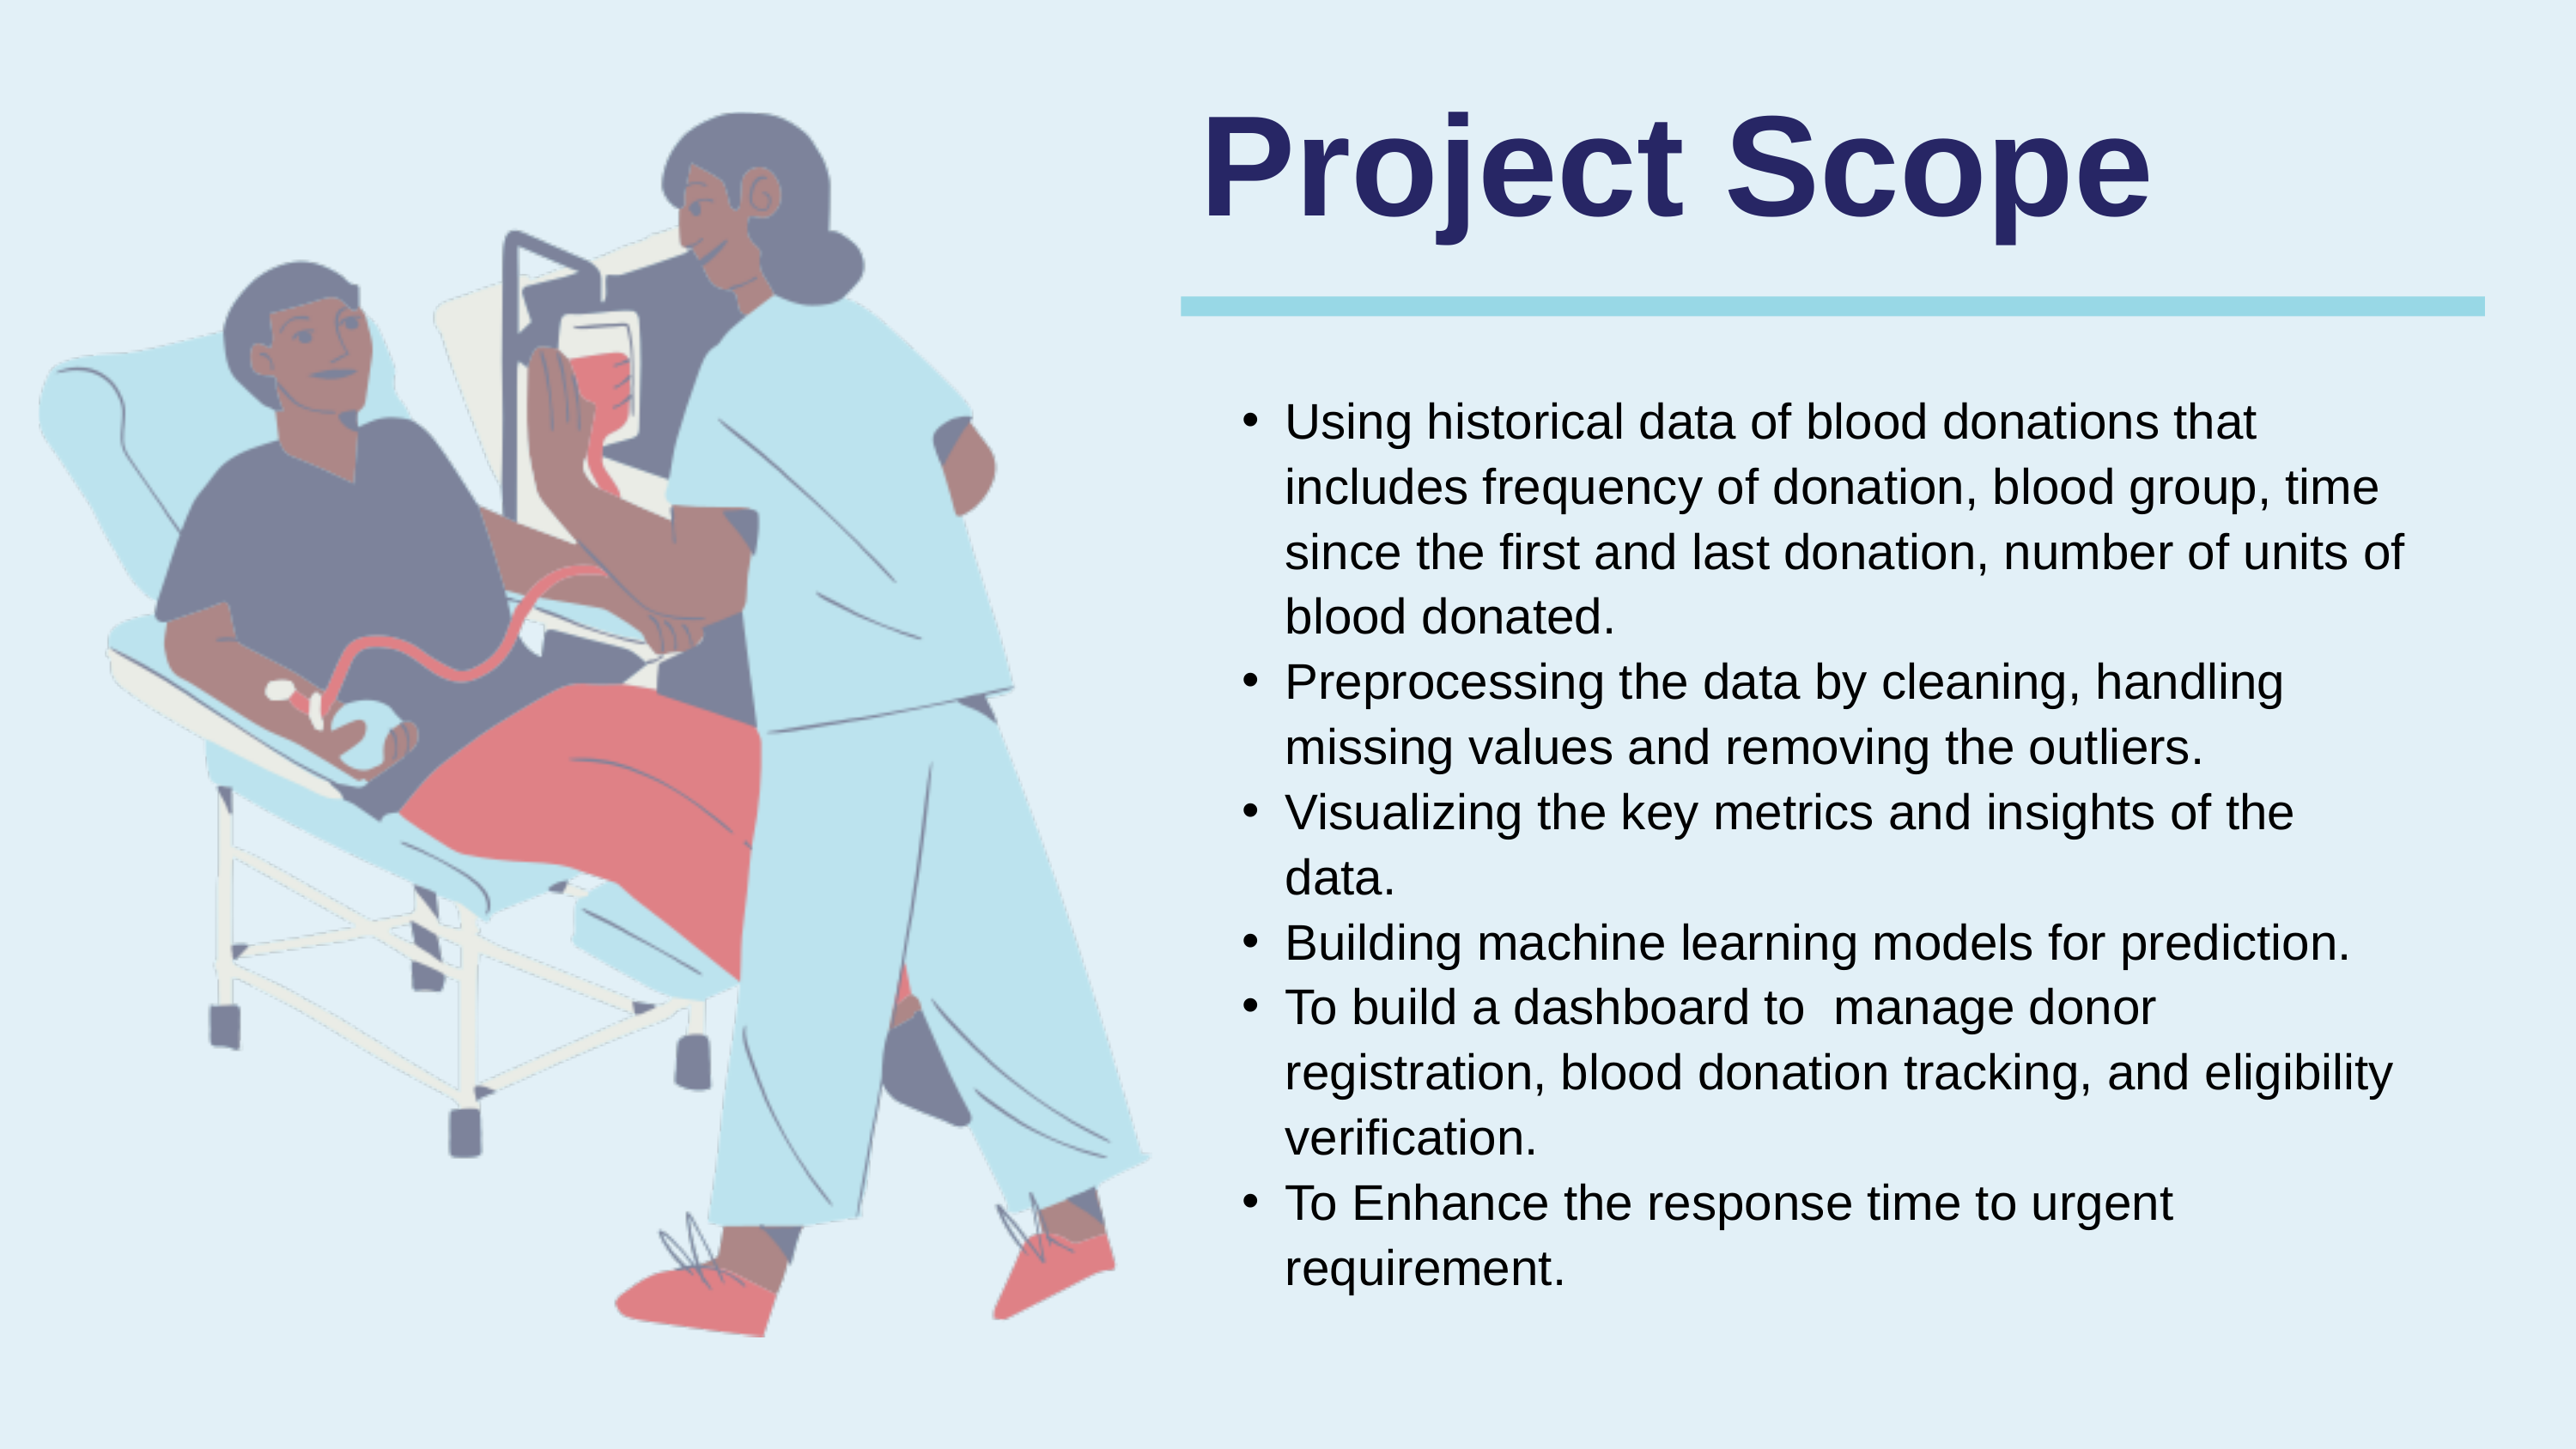

Project Scope

Using historical data of blood donations that includes frequency of donation, blood group, time since the first and last donation, number of units of blood donated.
Preprocessing the data by cleaning, handling missing values and removing the outliers.
Visualizing the key metrics and insights of the data.
Building machine learning models for prediction.
To build a dashboard to  manage donor registration, blood donation tracking, and eligibility verification.
To Enhance the response time to urgent requirement.